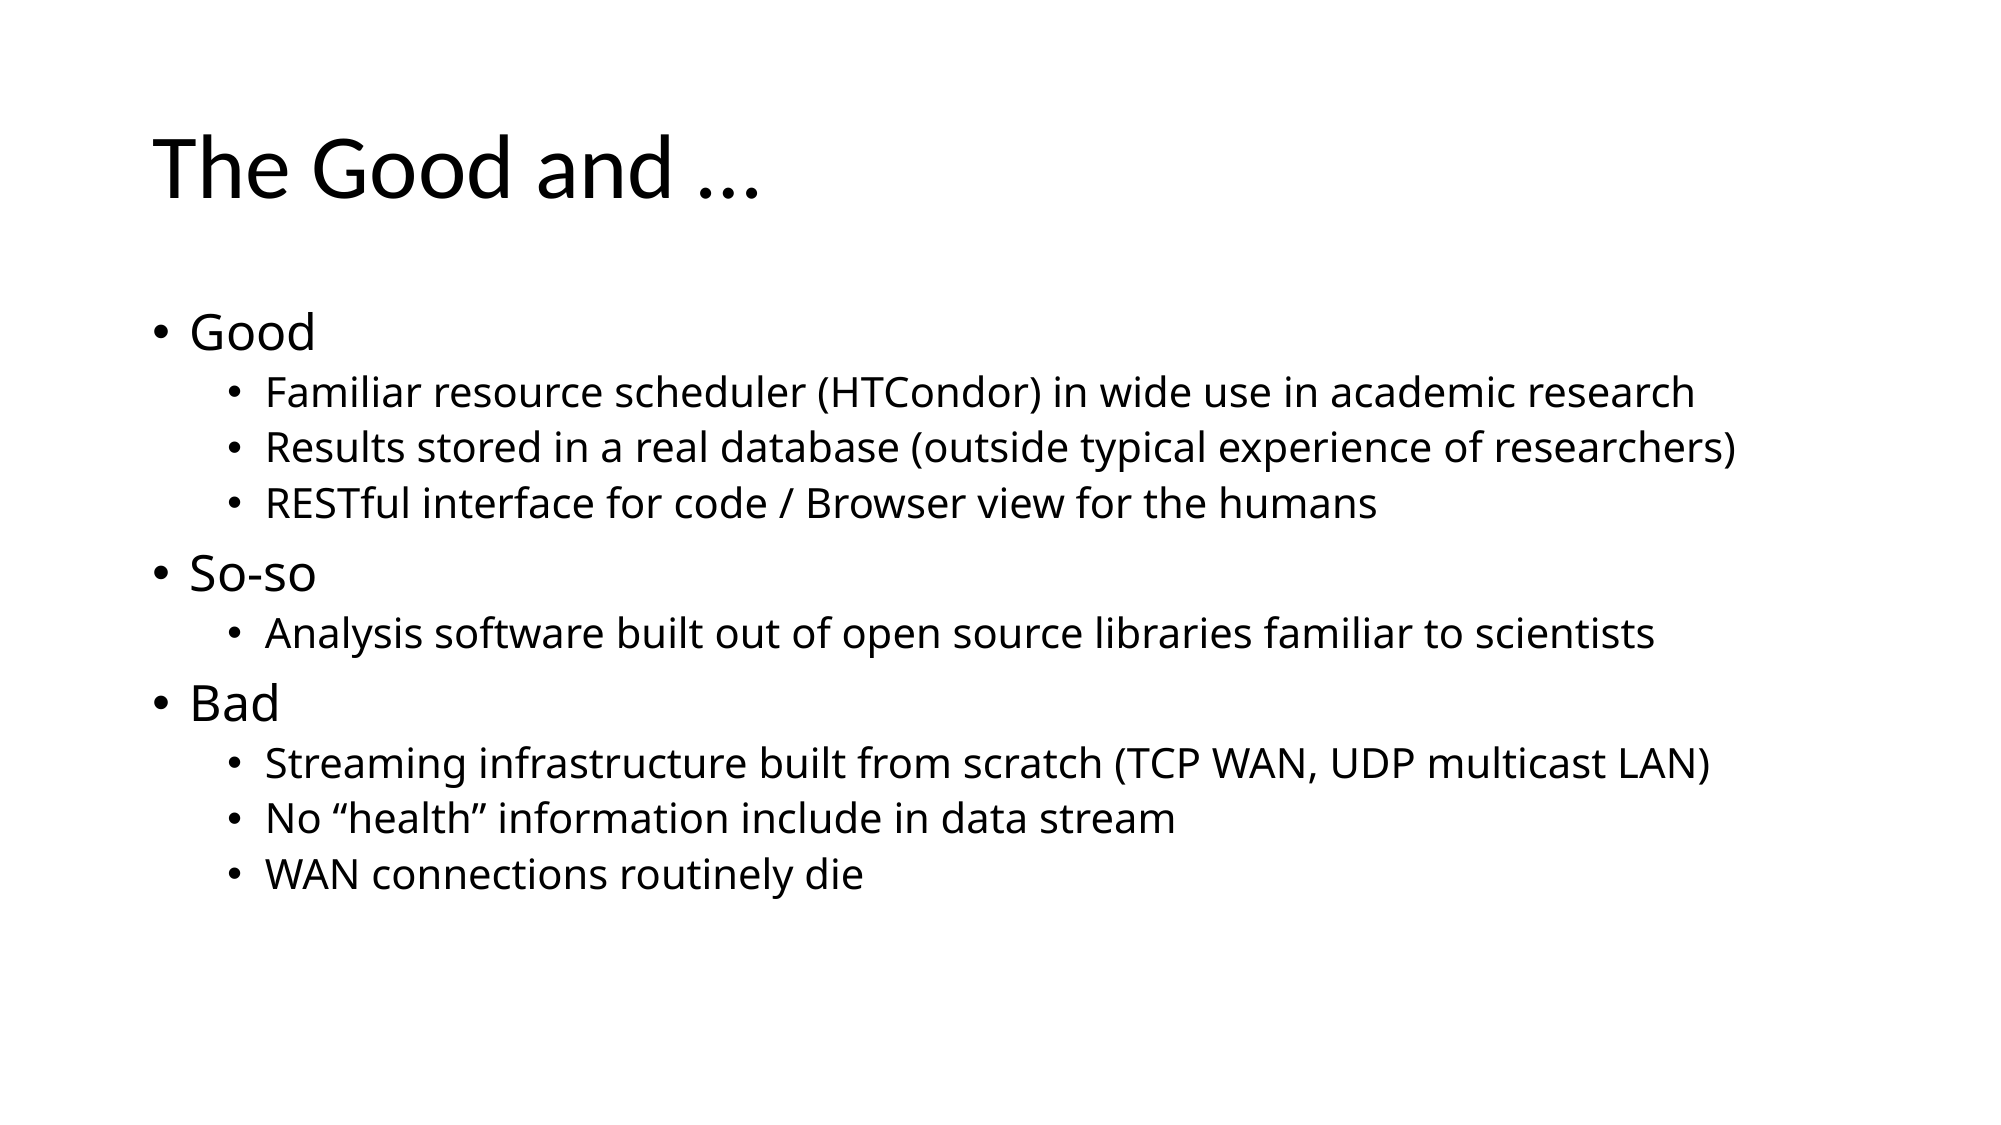

# The Good and …
Good
Familiar resource scheduler (HTCondor) in wide use in academic research
Results stored in a real database (outside typical experience of researchers)
RESTful interface for code / Browser view for the humans
So-so
Analysis software built out of open source libraries familiar to scientists
Bad
Streaming infrastructure built from scratch (TCP WAN, UDP multicast LAN)
No “health” information include in data stream
WAN connections routinely die